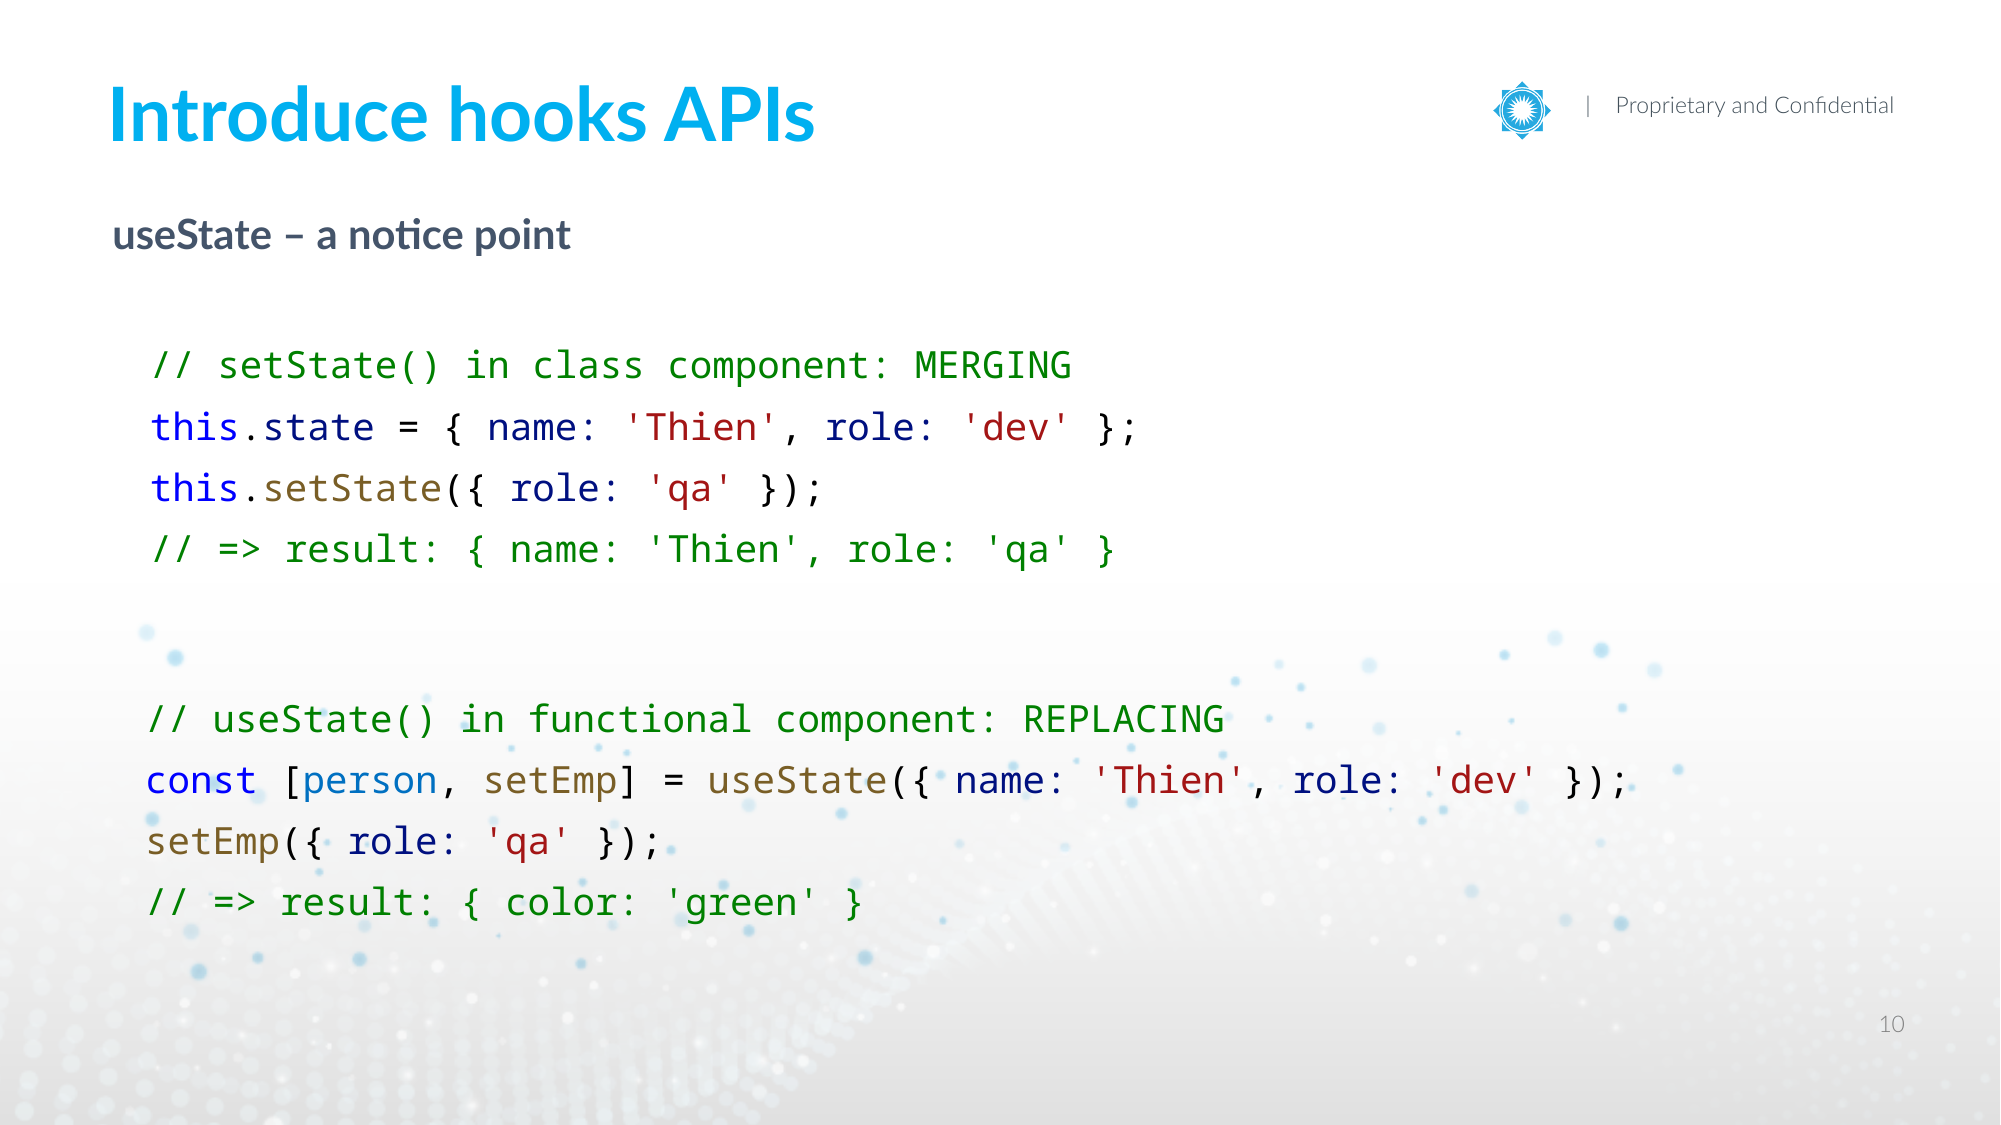

# Introduce hooks APIs
useState – a notice point
// setState() in class component: MERGING
this.state = { name: 'Thien', role: 'dev' };
this.setState({ role: 'qa' });
// => result: { name: 'Thien', role: 'qa' }
// useState() in functional component: REPLACING
const [person, setEmp] = useState({ name: 'Thien', role: 'dev' });
setEmp({ role: 'qa' });
// => result: { color: 'green' }